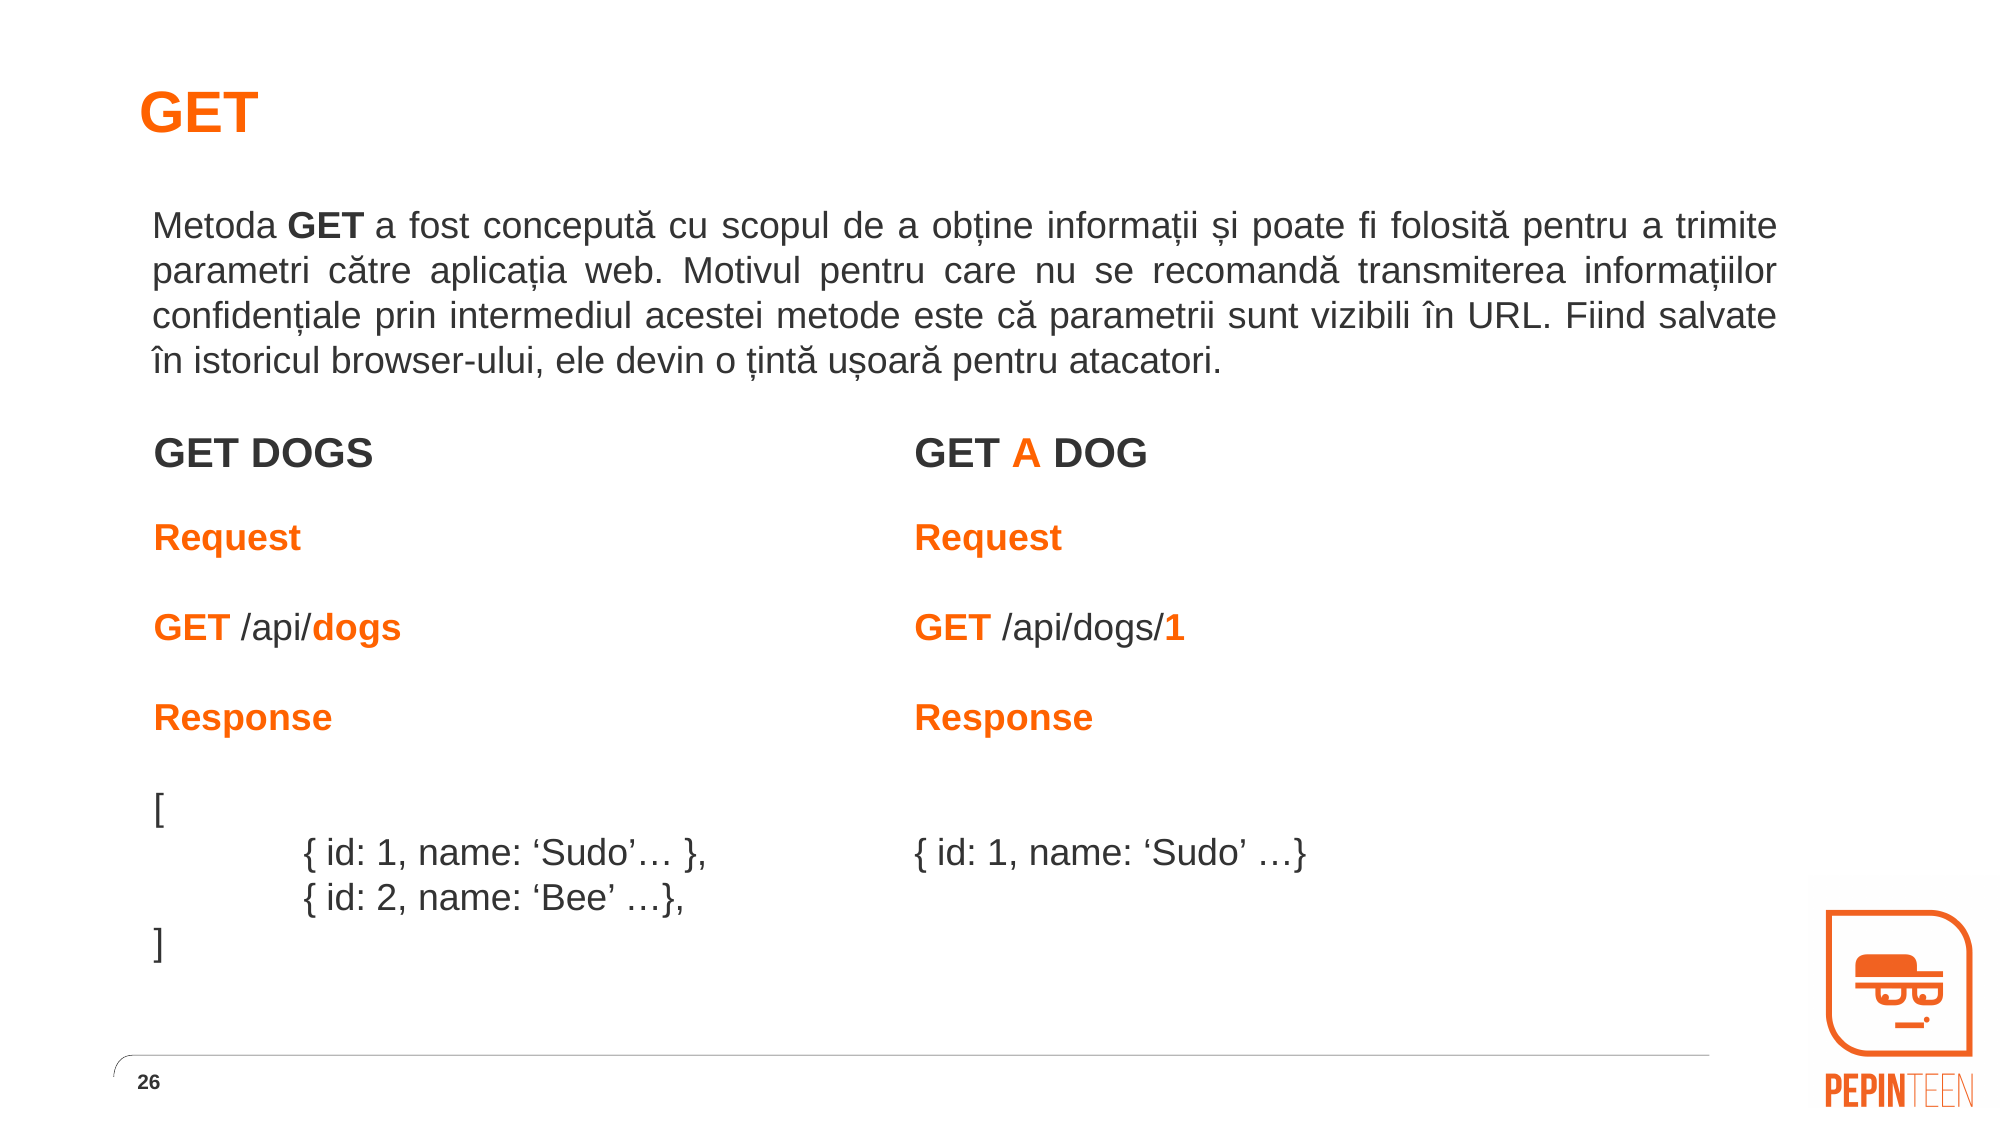

# GET
Metoda GET a fost concepută cu scopul de a obține informații și poate fi folosită pentru a trimite parametri către aplicația web. Motivul pentru care nu se recomandă transmiterea informațiilor confidențiale prin intermediul acestei metode este că parametrii sunt vizibili în URL. Fiind salvate în istoricul browser-ului, ele devin o țintă ușoară pentru atacatori.
GET DOGS
GET A DOG
Request

GET /api/dogs

Response

[
	{ id: 1, name: ‘Sudo’… },
	{ id: 2, name: ‘Bee’ …},
]

Request

GET /api/dogs/1

Response

{ id: 1, name: ‘Sudo’ …}

26